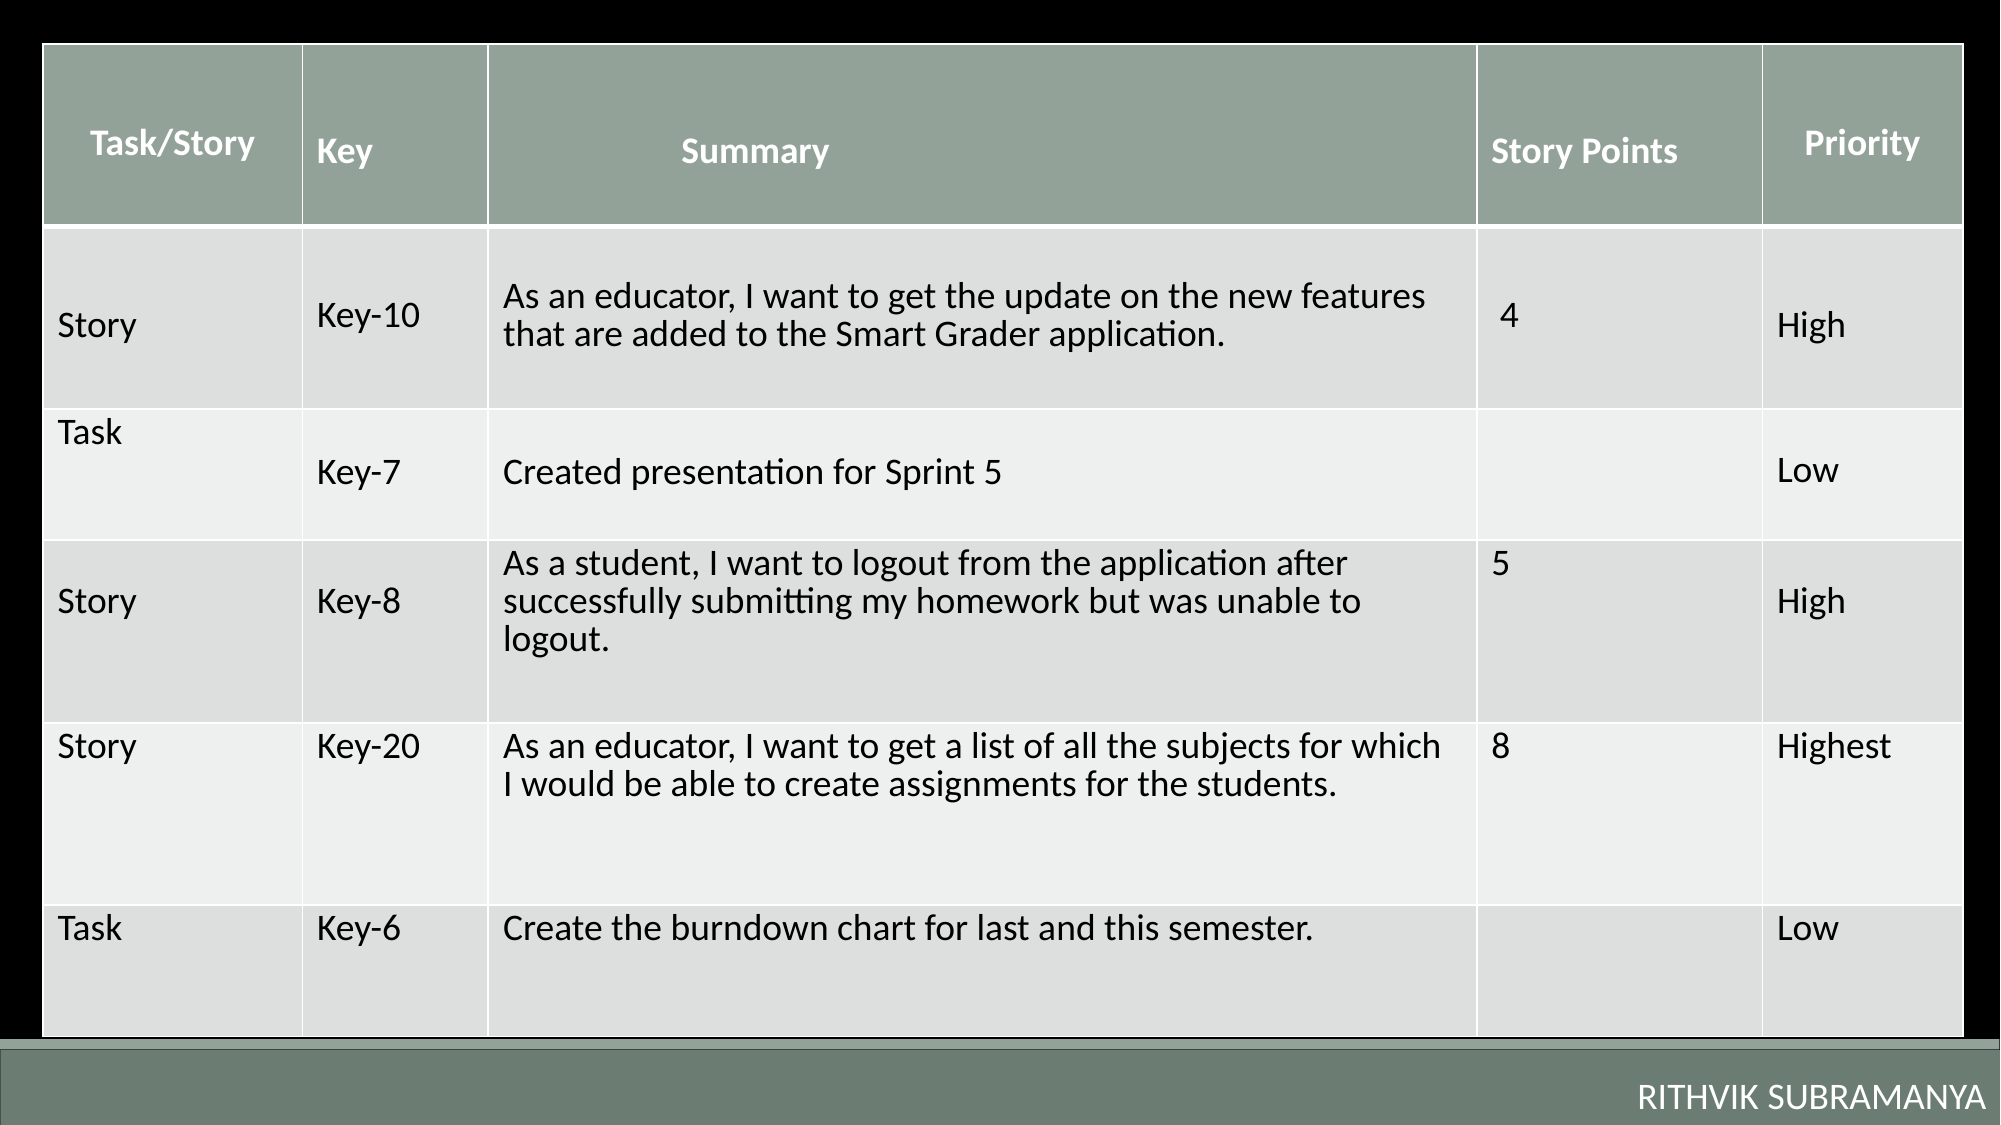

| ​ ​ Task/Story​ | ​ Key​ | ​                      Summary​ | ​ Story Points​ | ​ ​ Priority​ |
| --- | --- | --- | --- | --- |
| ​ ​ Story​ | Key-1​0​ | As an educator, I want to get the update on the new features that are added to the Smart Grader application.​ | ​4​ | ​ ​ High​ |
| Task​ | Key-7​ | Created presentation for Sprint 5​ | ​​ | ​ Low​ |
| ​ Story​ | ​ Key-8​ | As a student, I want to logout from the application after successfully submitting my homework but was unable to logout.​ | 5​ | ​ High​ |
| Story​ | Key-20​ | As an educator, I want to get a list of all the subjects for which I would be able to create assignments for the students.​ | 8​ | Highest​ |
| Task​ | Key-6​ | Create the burndown chart for last and this semester.​ | ​ | Low​ |
RITHVIK SUBRAMANYA